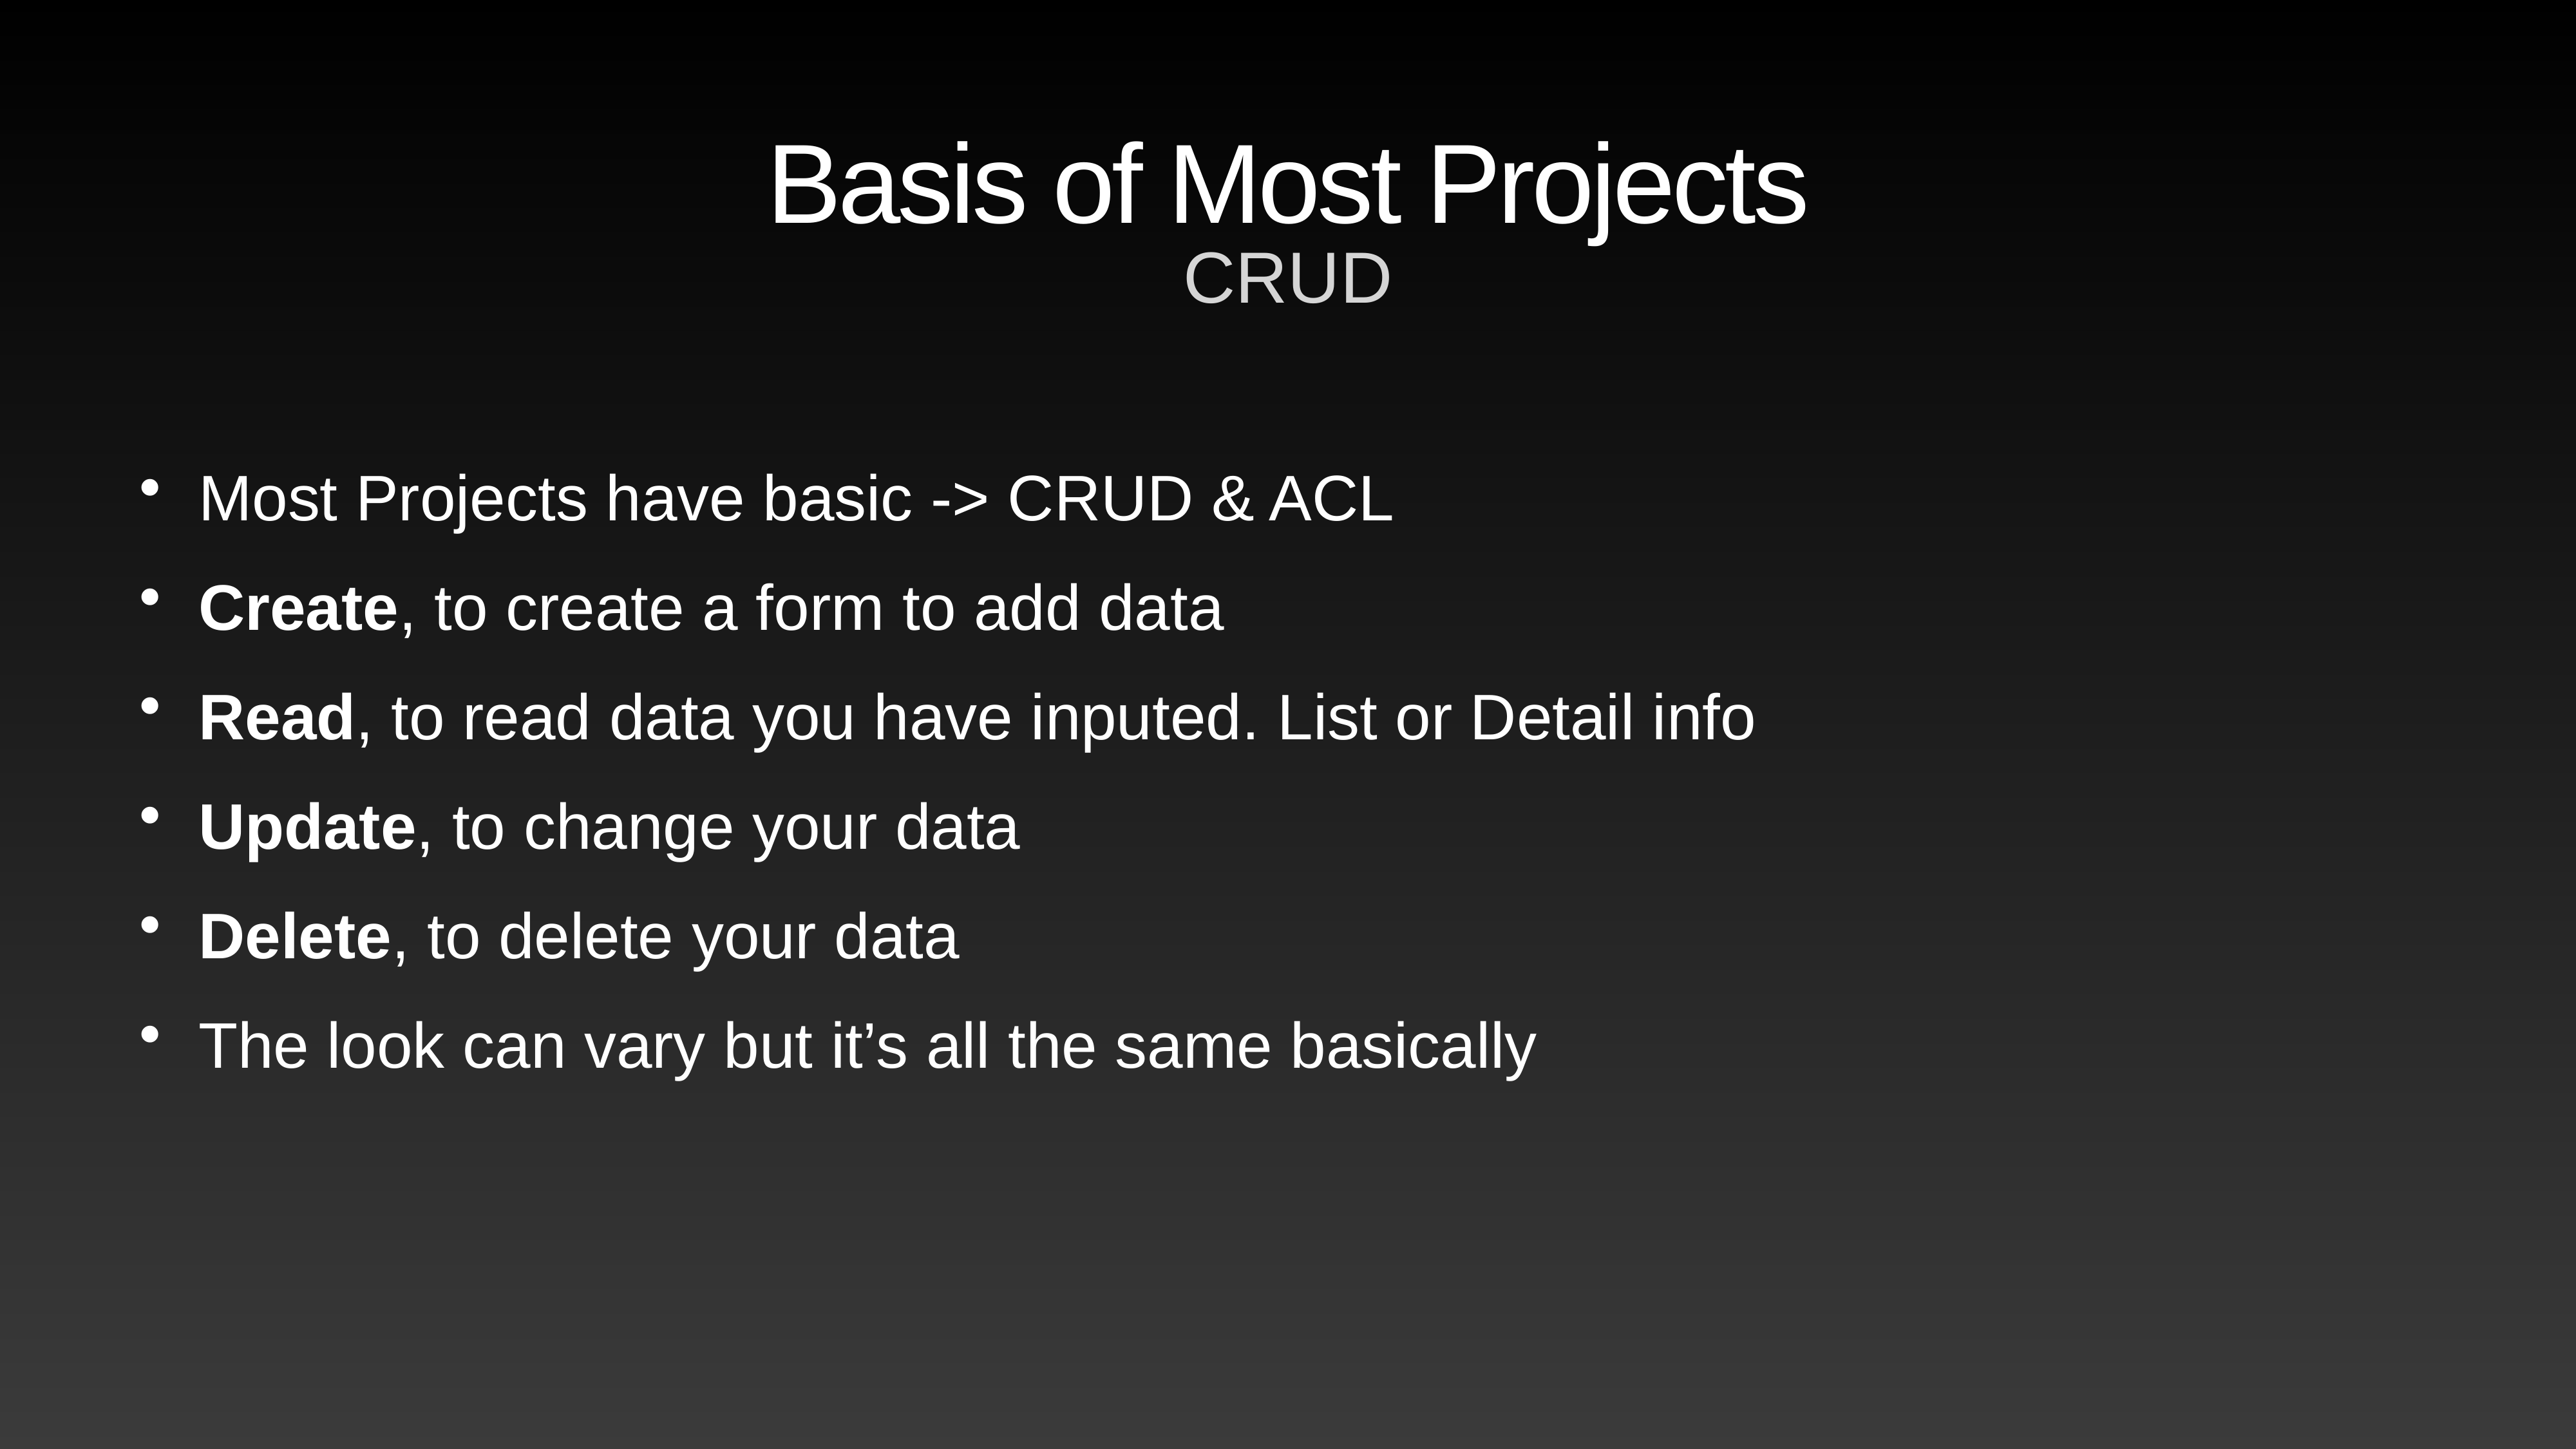

# Basis of Most Projects
CRUD
Most Projects have basic -> CRUD & ACL
Create, to create a form to add data
Read, to read data you have inputed. List or Detail info
Update, to change your data
Delete, to delete your data
The look can vary but it’s all the same basically